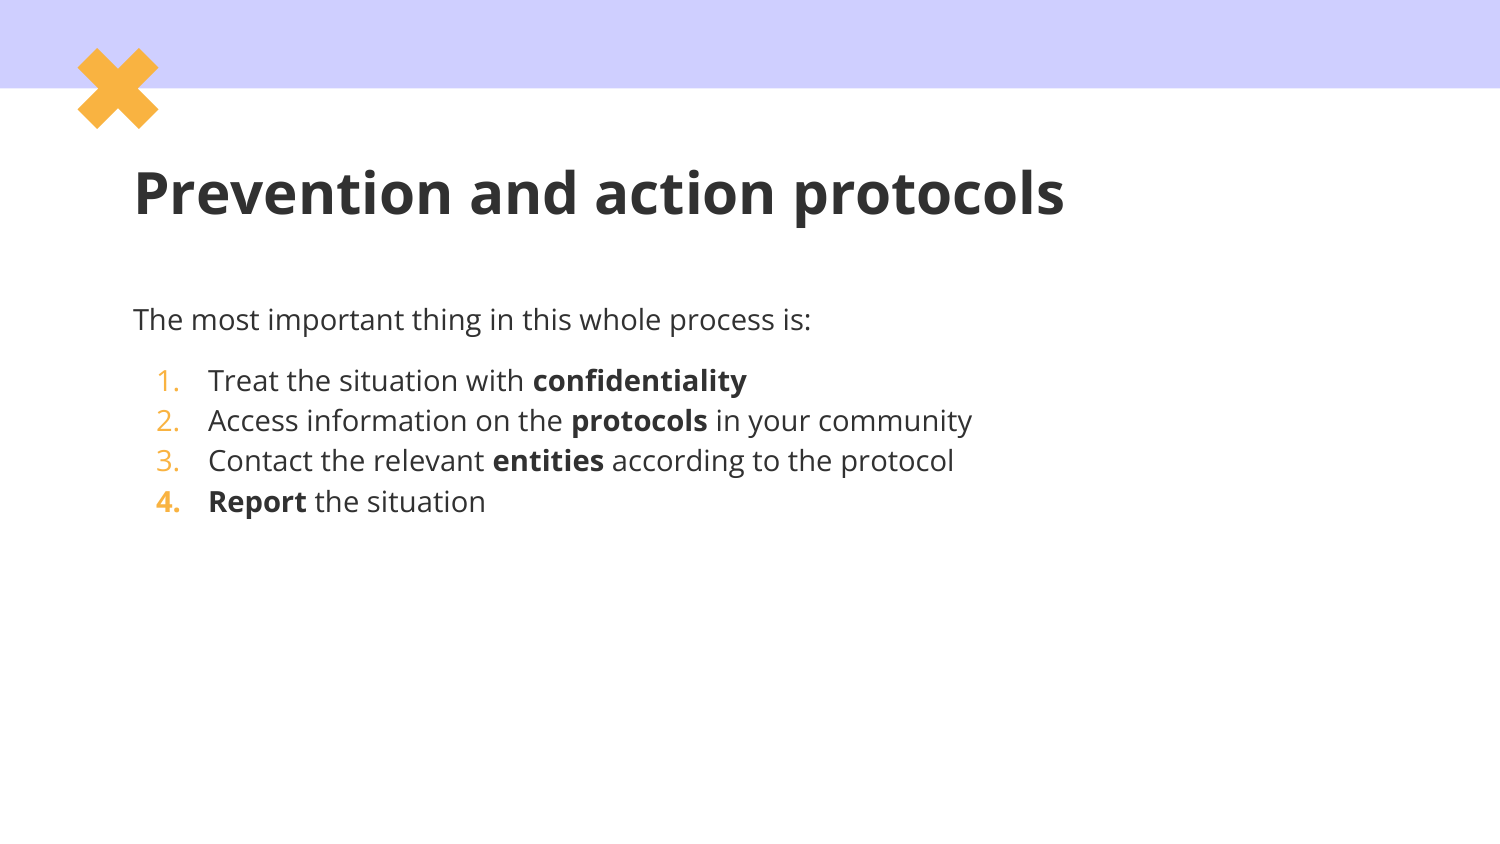

# Prevention and action protocols
The most important thing in this whole process is:
Treat the situation with confidentiality
Access information on the protocols in your community
Contact the relevant entities according to the protocol
Report the situation